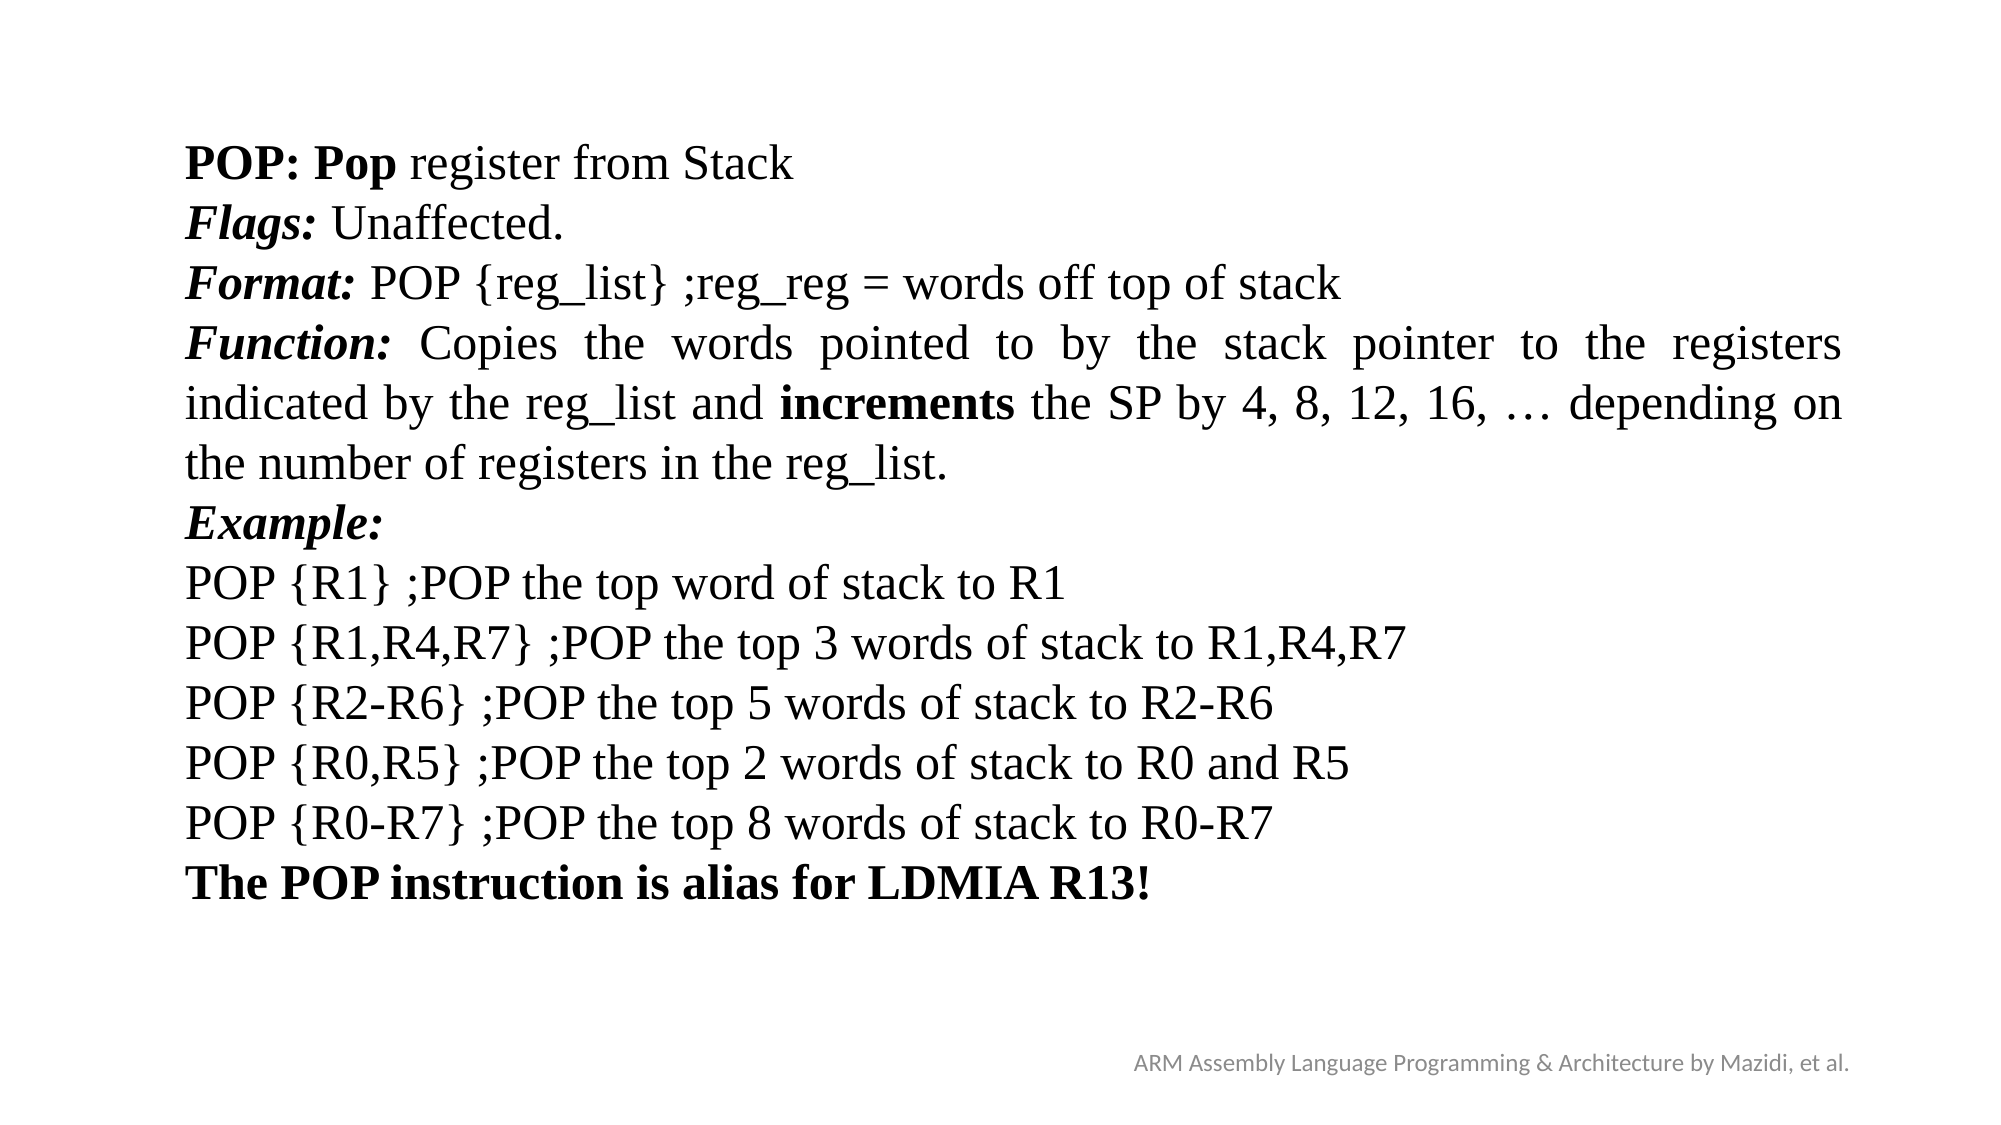

POP: Pop register from Stack
Flags: Unaffected.
Format: POP {reg_list} ;reg_reg = words off top of stack
Function: Copies the words pointed to by the stack pointer to the registers indicated by the reg_list and increments the SP by 4, 8, 12, 16, … depending on the number of registers in the reg_list.
Example:
POP {R1} ;POP the top word of stack to R1
POP {R1,R4,R7} ;POP the top 3 words of stack to R1,R4,R7
POP {R2-R6} ;POP the top 5 words of stack to R2-R6
POP {R0,R5} ;POP the top 2 words of stack to R0 and R5
POP {R0-R7} ;POP the top 8 words of stack to R0-R7
The POP instruction is alias for LDMIA R13!
ARM Assembly Language Programming & Architecture by Mazidi, et al.